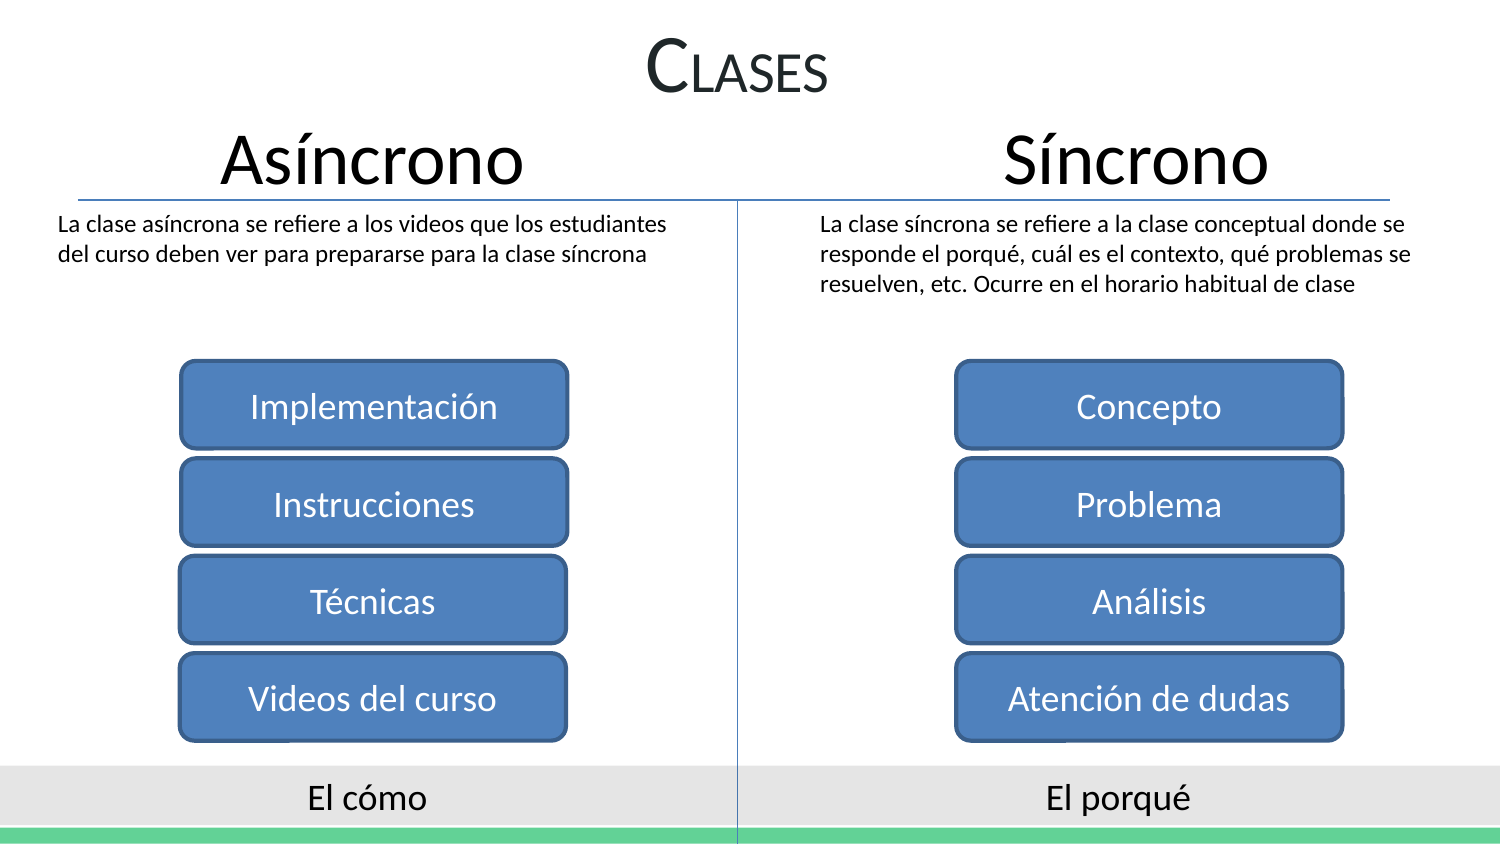

# CLASES
Asíncrono
Síncrono
La clase asíncrona se refiere a los videos que los estudiantes del curso deben ver para prepararse para la clase síncrona
La clase síncrona se refiere a la clase conceptual donde se responde el porqué, cuál es el contexto, qué problemas se resuelven, etc. Ocurre en el horario habitual de clase
Implementación
Concepto
Instrucciones
Problema
Técnicas
Análisis
Videos del curso
Atención de dudas
El cómo
El porqué